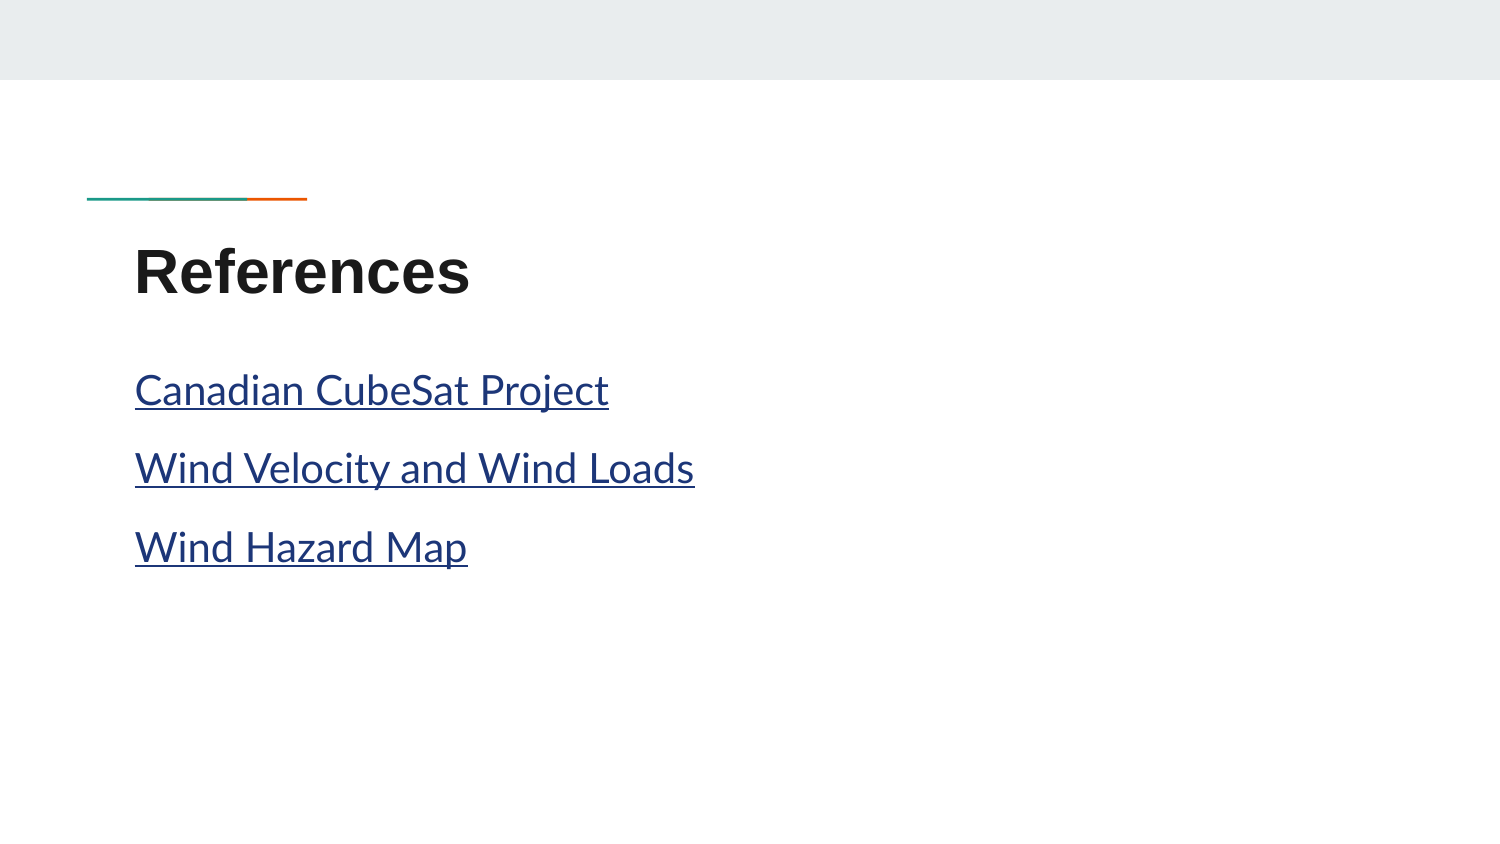

# References
Canadian CubeSat Project
Wind Velocity and Wind Loads
Wind Hazard Map